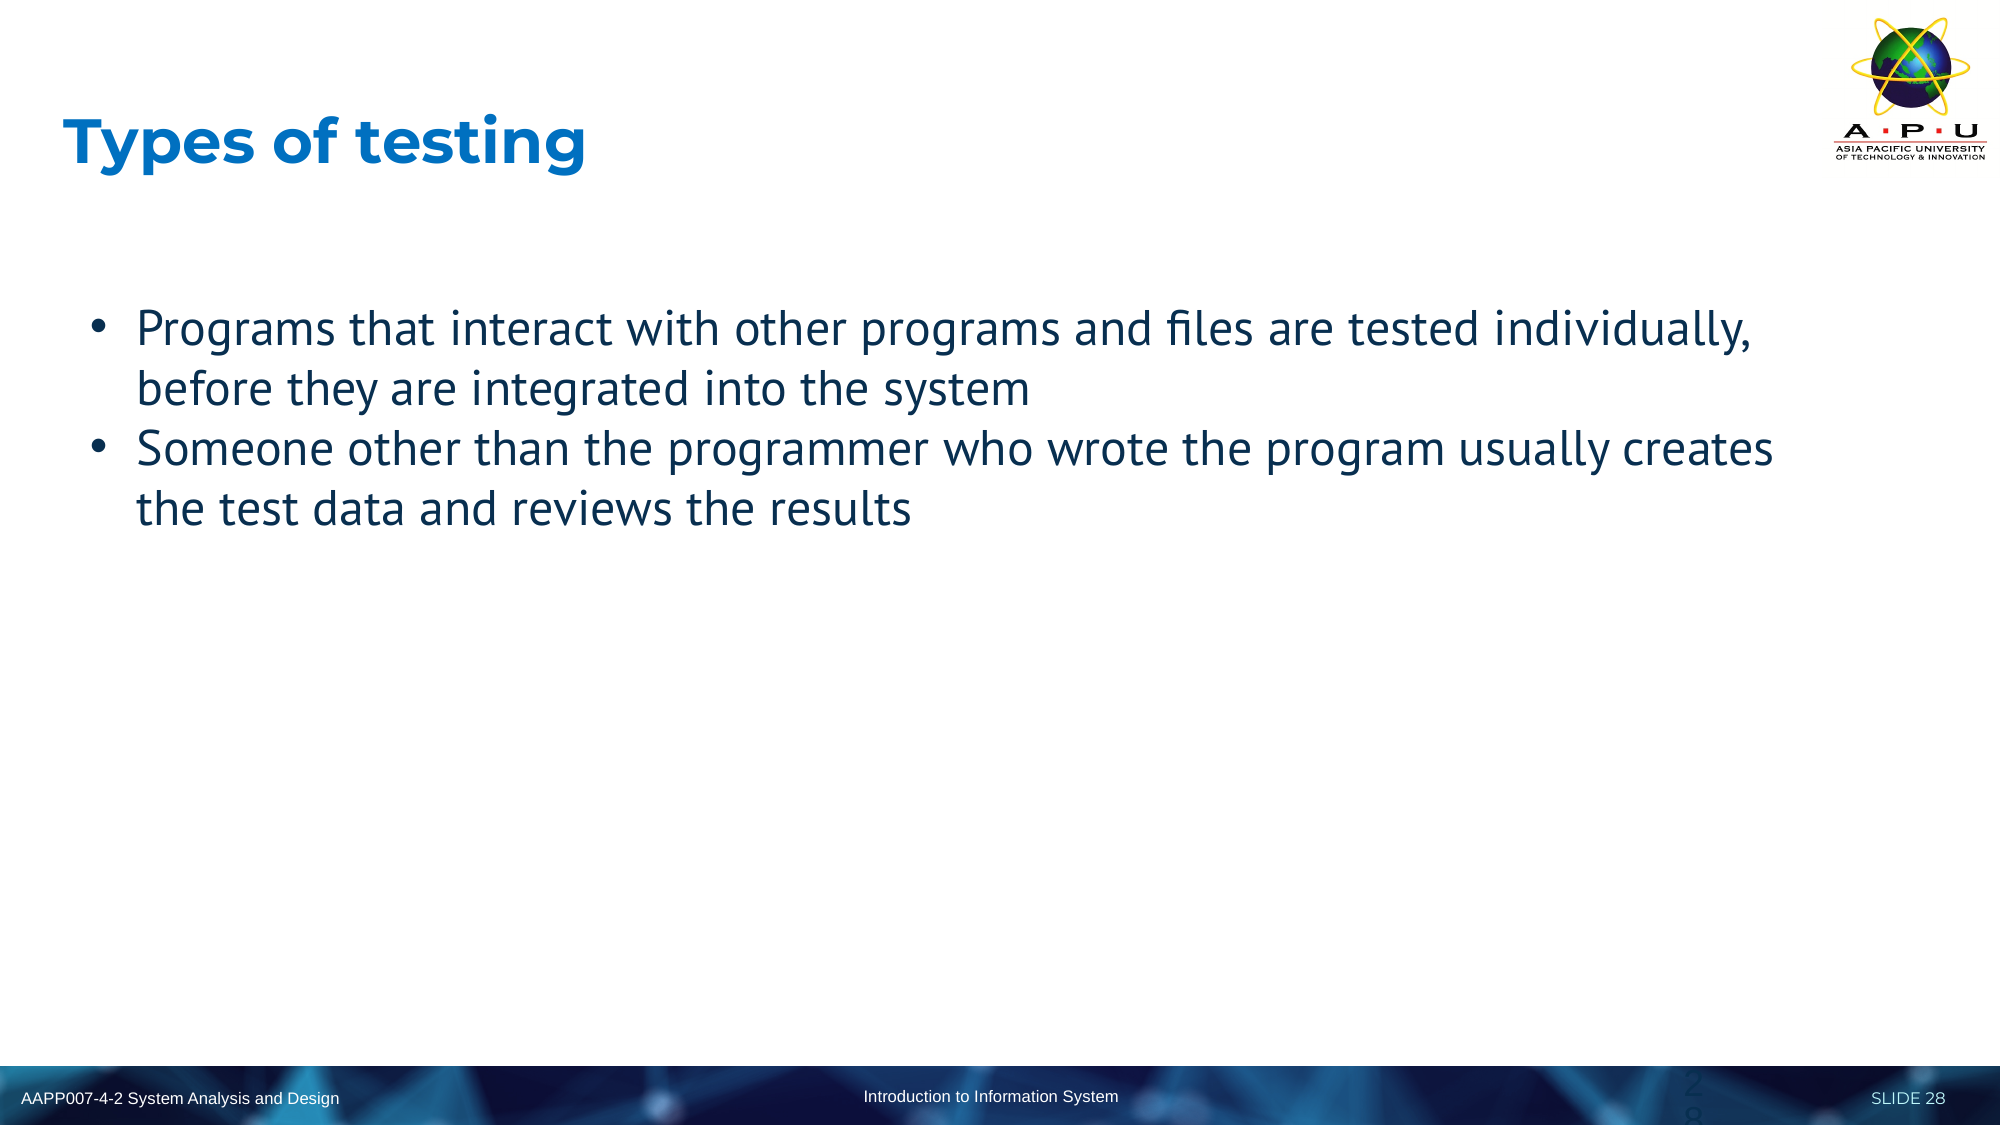

# Types of testing
Programs that interact with other programs and files are tested individually, before they are integrated into the system
Someone other than the programmer who wrote the program usually creates the test data and reviews the results

28